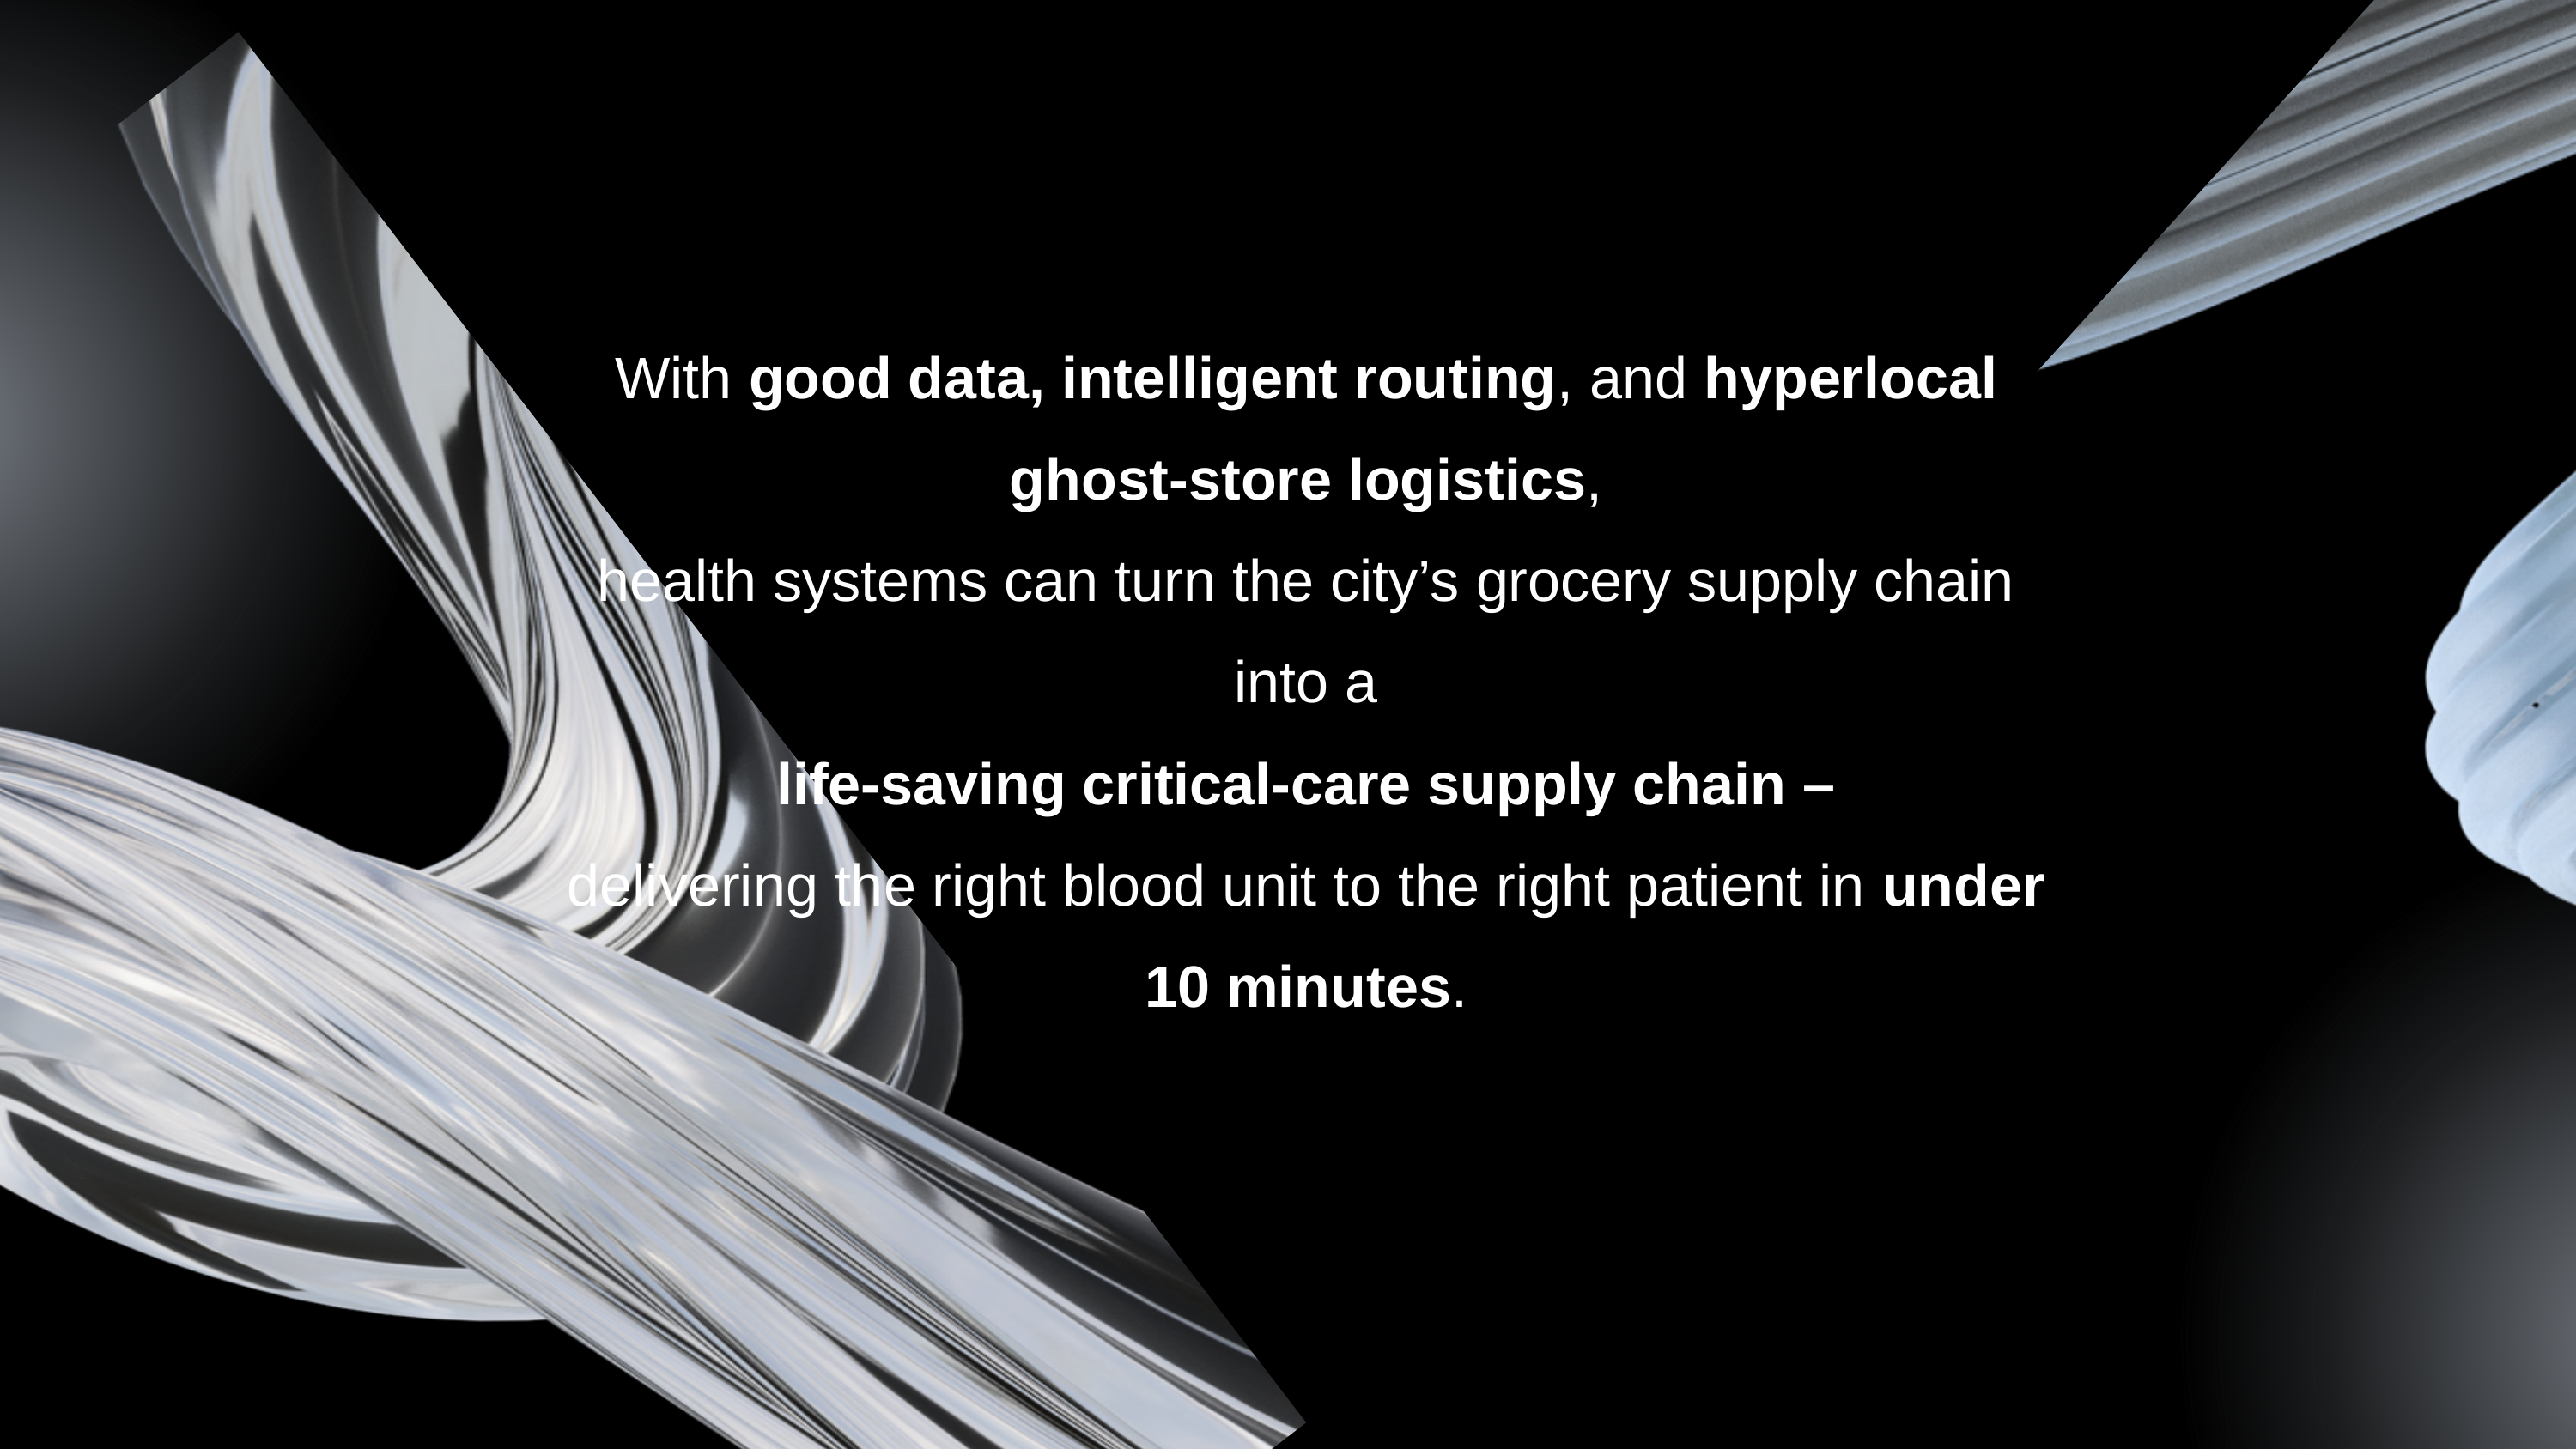

With good data, intelligent routing, and hyperlocal ghost‑store logistics,
health systems can turn the city’s grocery supply chain into a
life‑saving critical‑care supply chain –
delivering the right blood unit to the right patient in under 10 minutes.